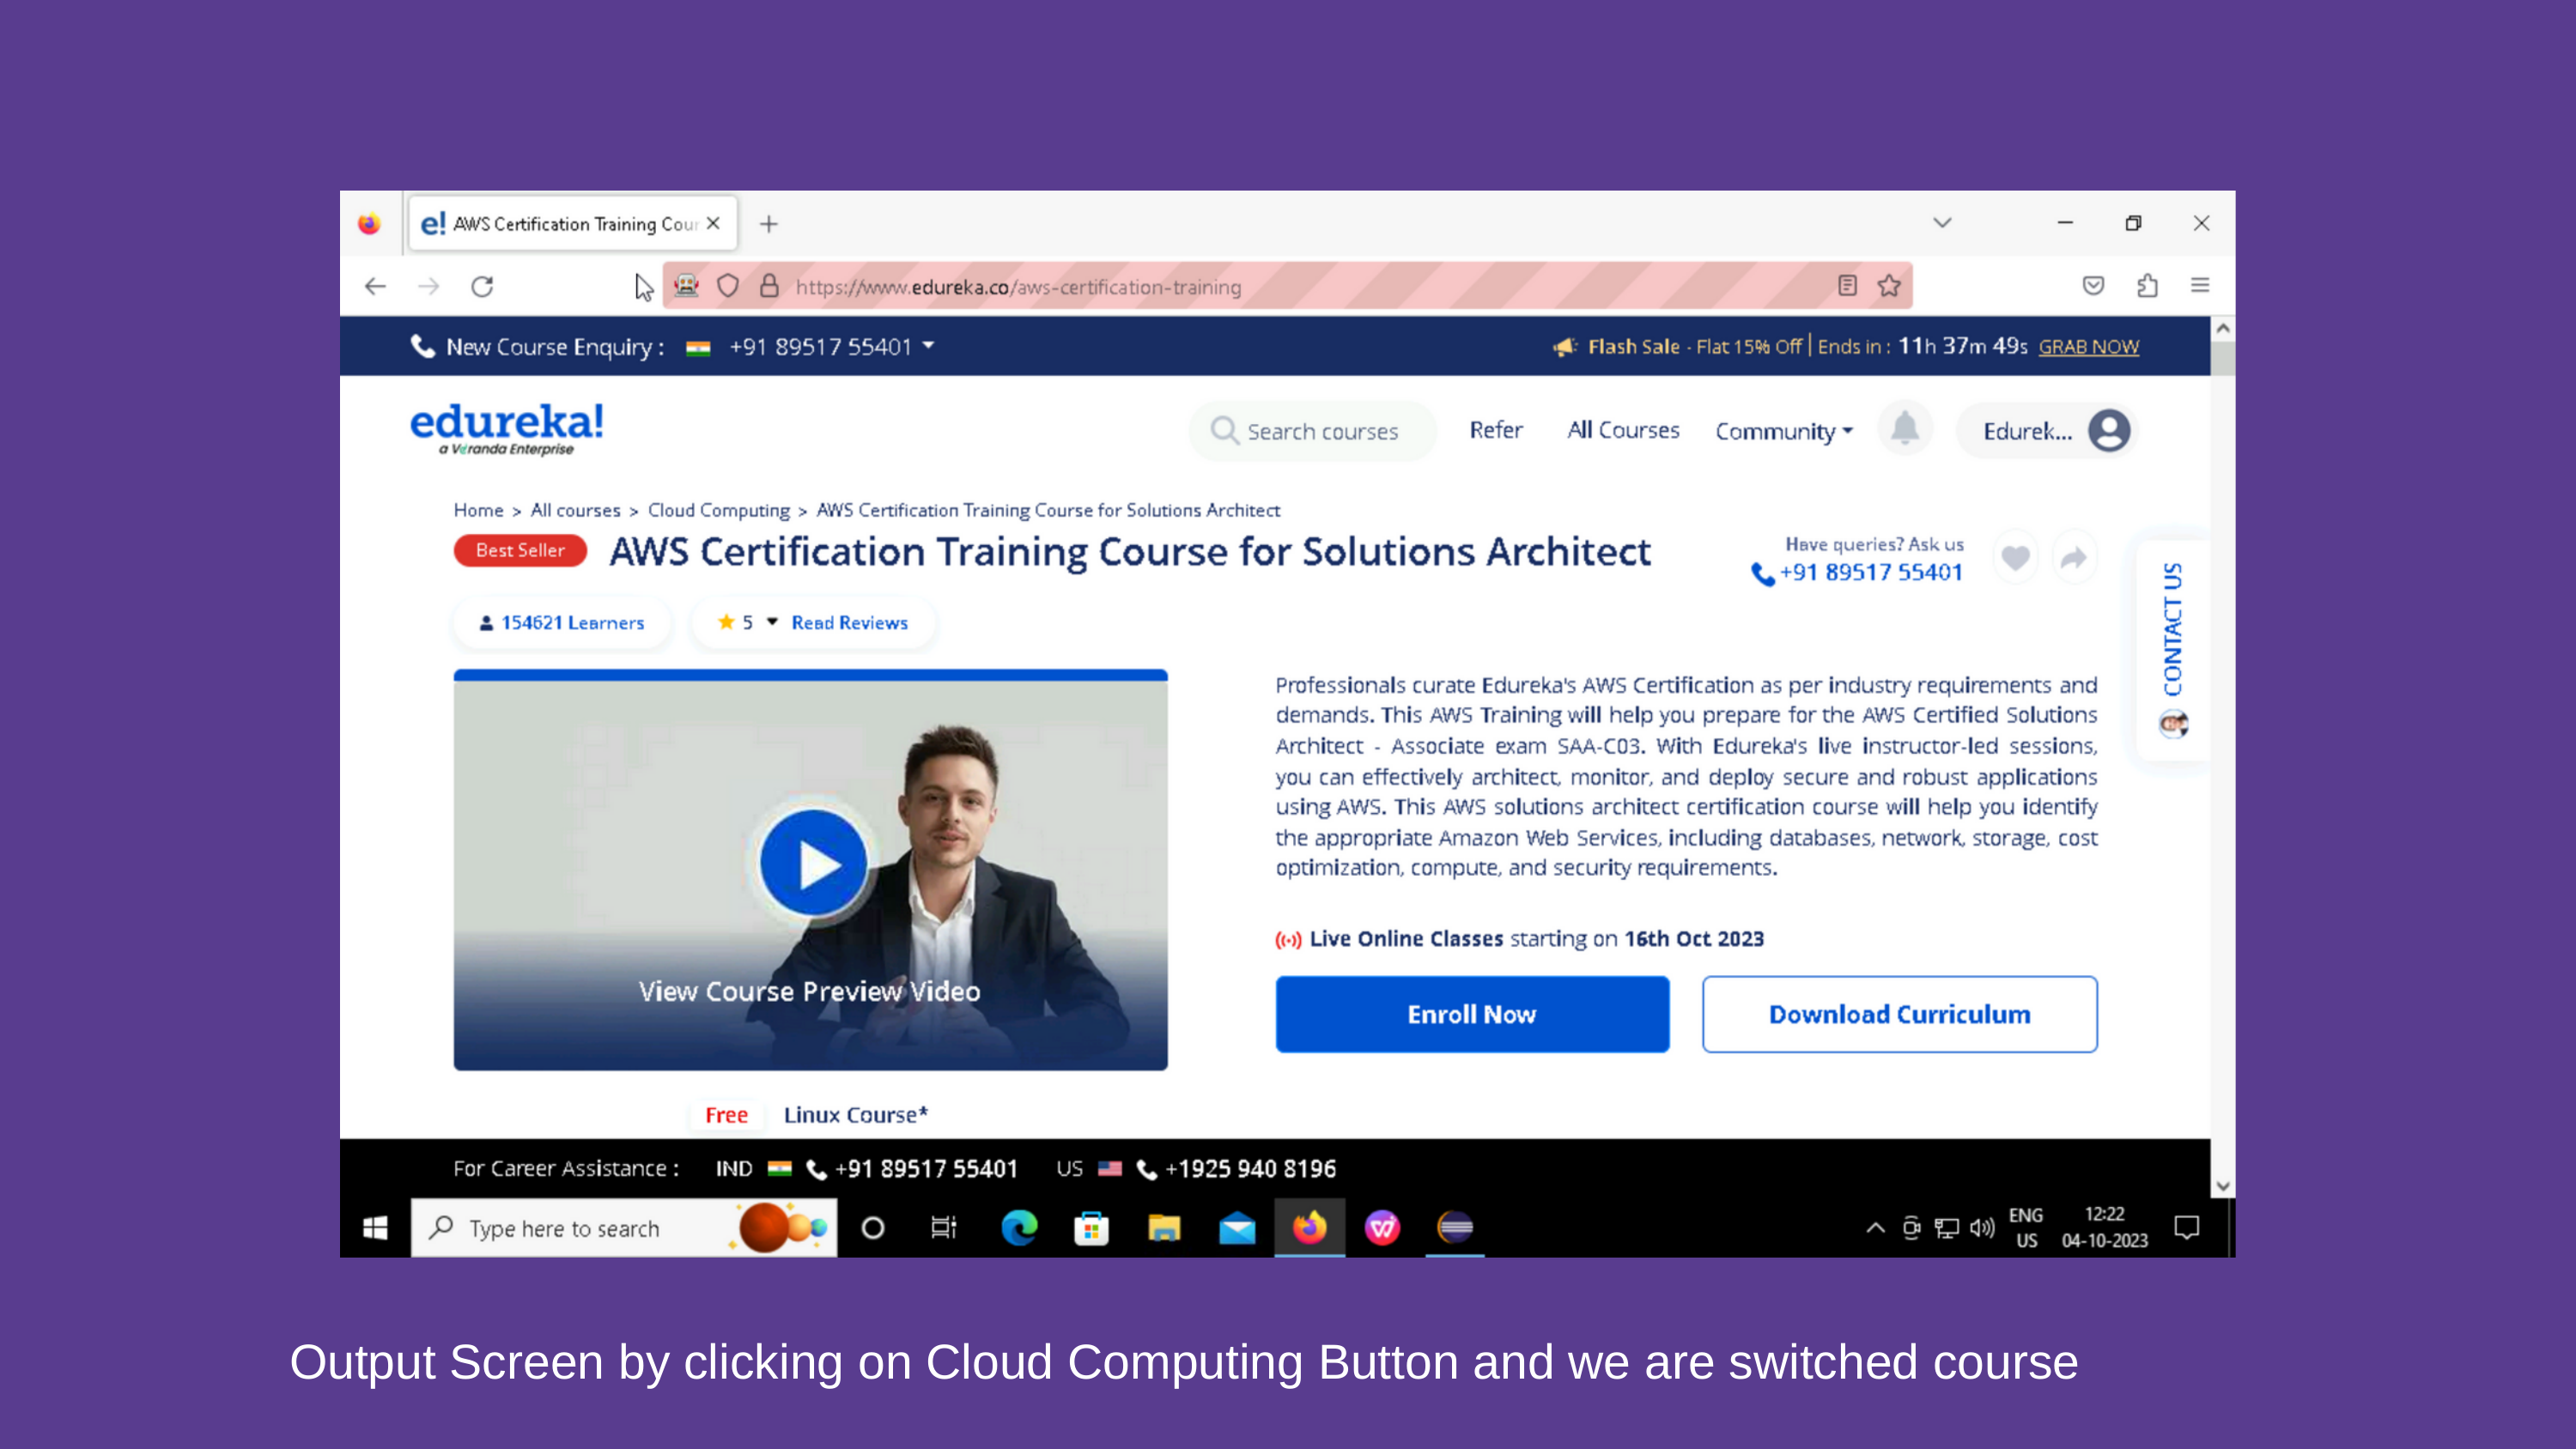

Output Screen by clicking on Cloud Computing Button and we are switched course